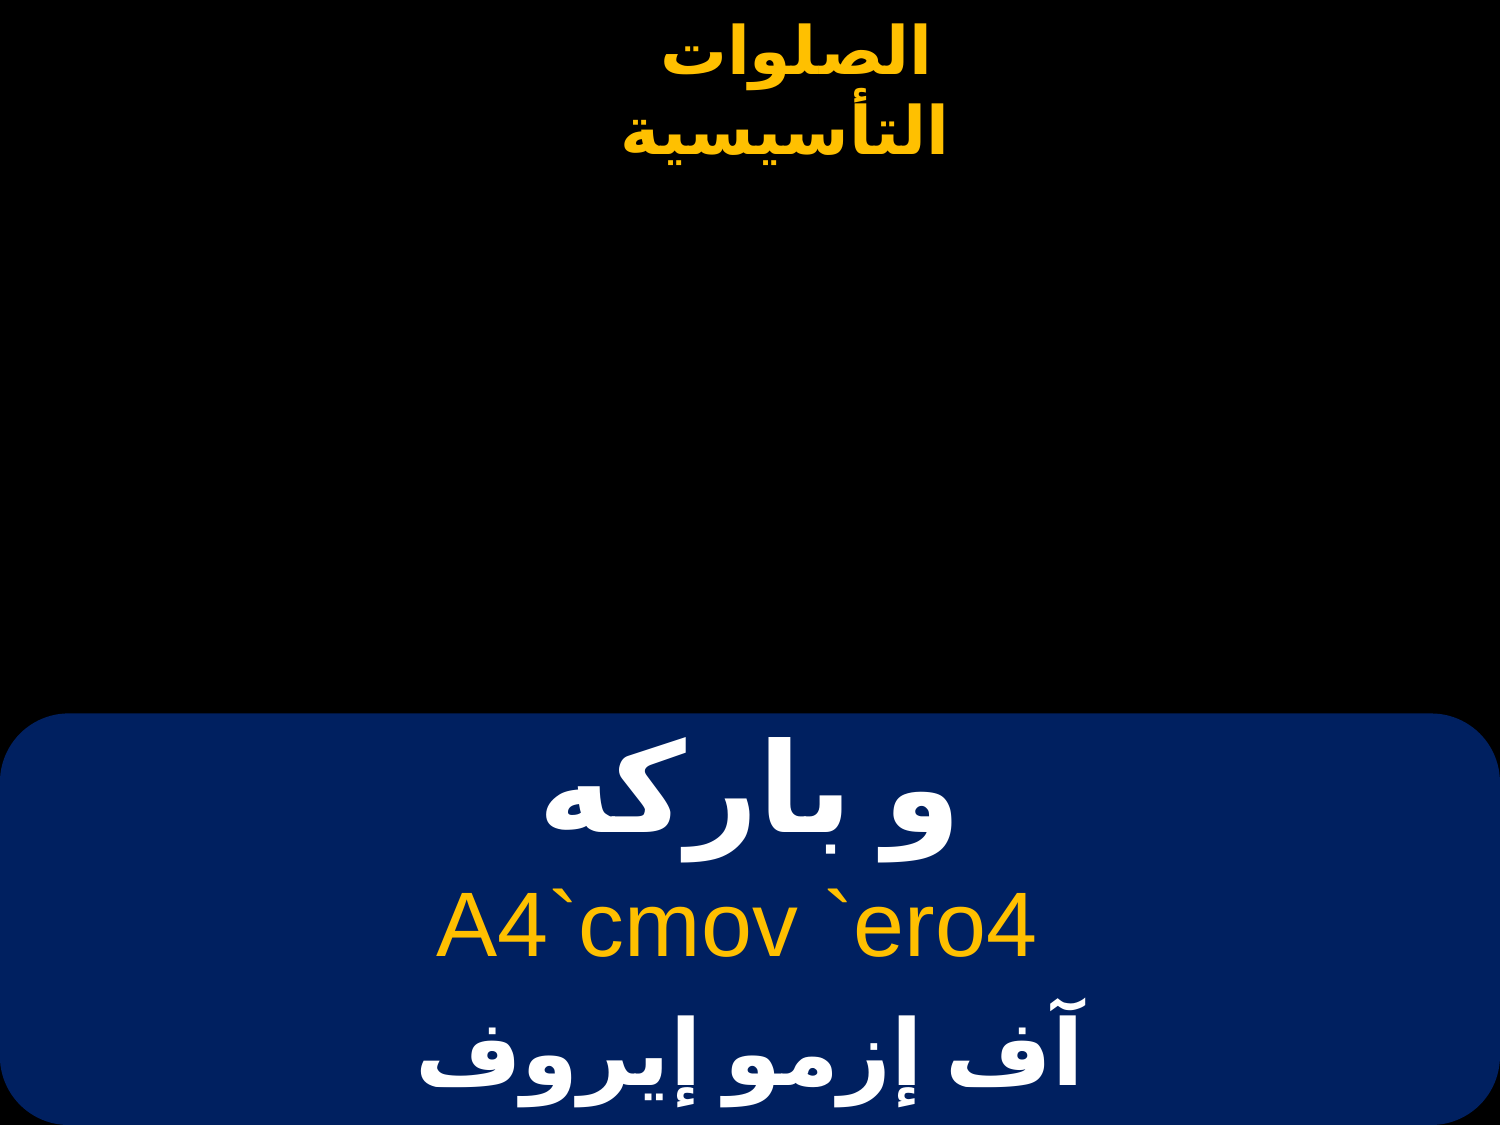

# و باركه
A4`cmov `ero4
آف إزمو إيروف